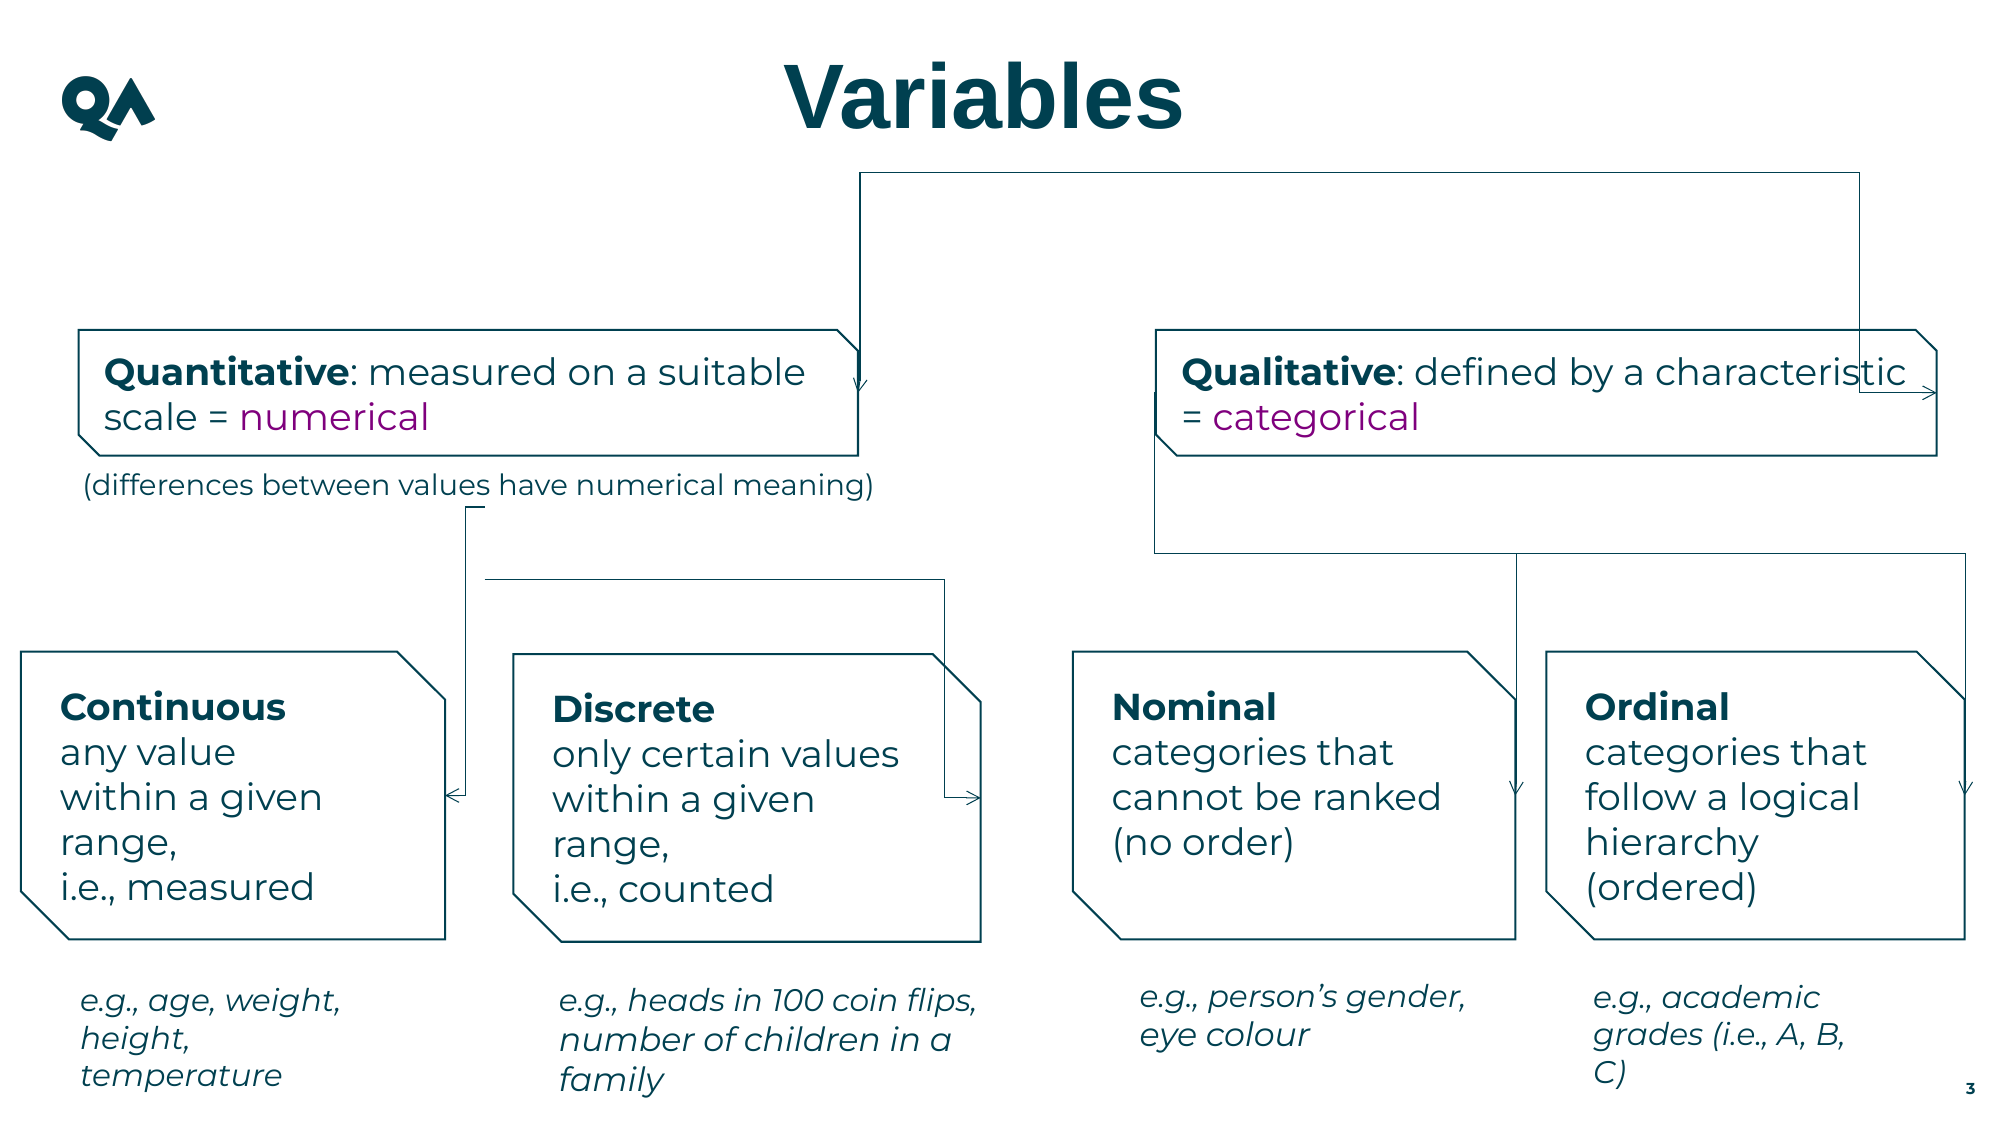

Variables
Quantitative: measured on a suitable scale = numerical
Qualitative: defined by a characteristic = categorical
(differences between values have numerical meaning)
Continuous
any value
within a given range,
i.e., measured
Nominal
categories that cannot be ranked (no order)

Ordinal
categories that follow a logical hierarchy (ordered)
Discrete
only certain values
within a given range,
i.e., counted

e.g., person’s gender,
eye colour
e.g., academic grades (i.e., A, B, C)
e.g., age, weight, height, temperature
e.g., heads in 100 coin flips,
number of children in a family
3